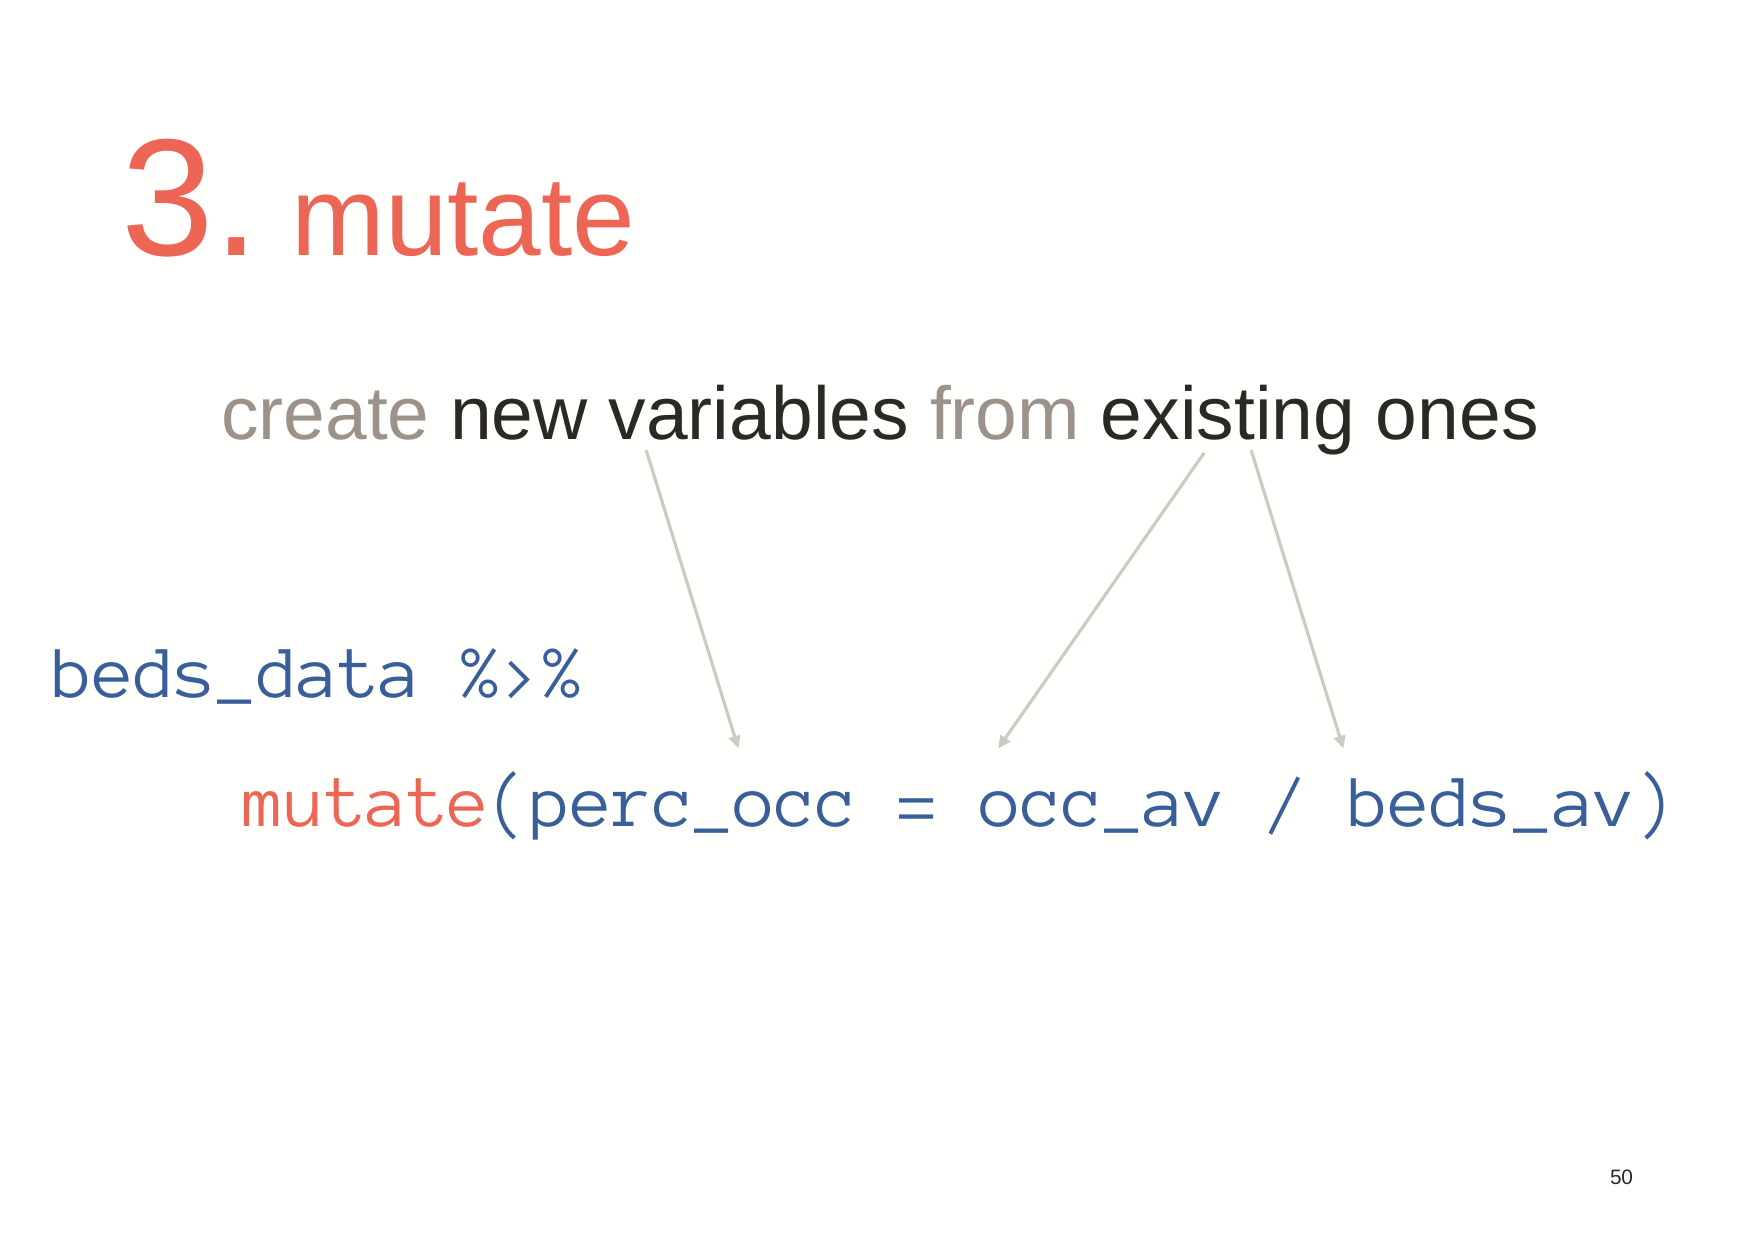

# 3. mutate
create new variables from existing ones

beds_data %>%
	 mutate(perc_occ = occ_av / beds_av)

50